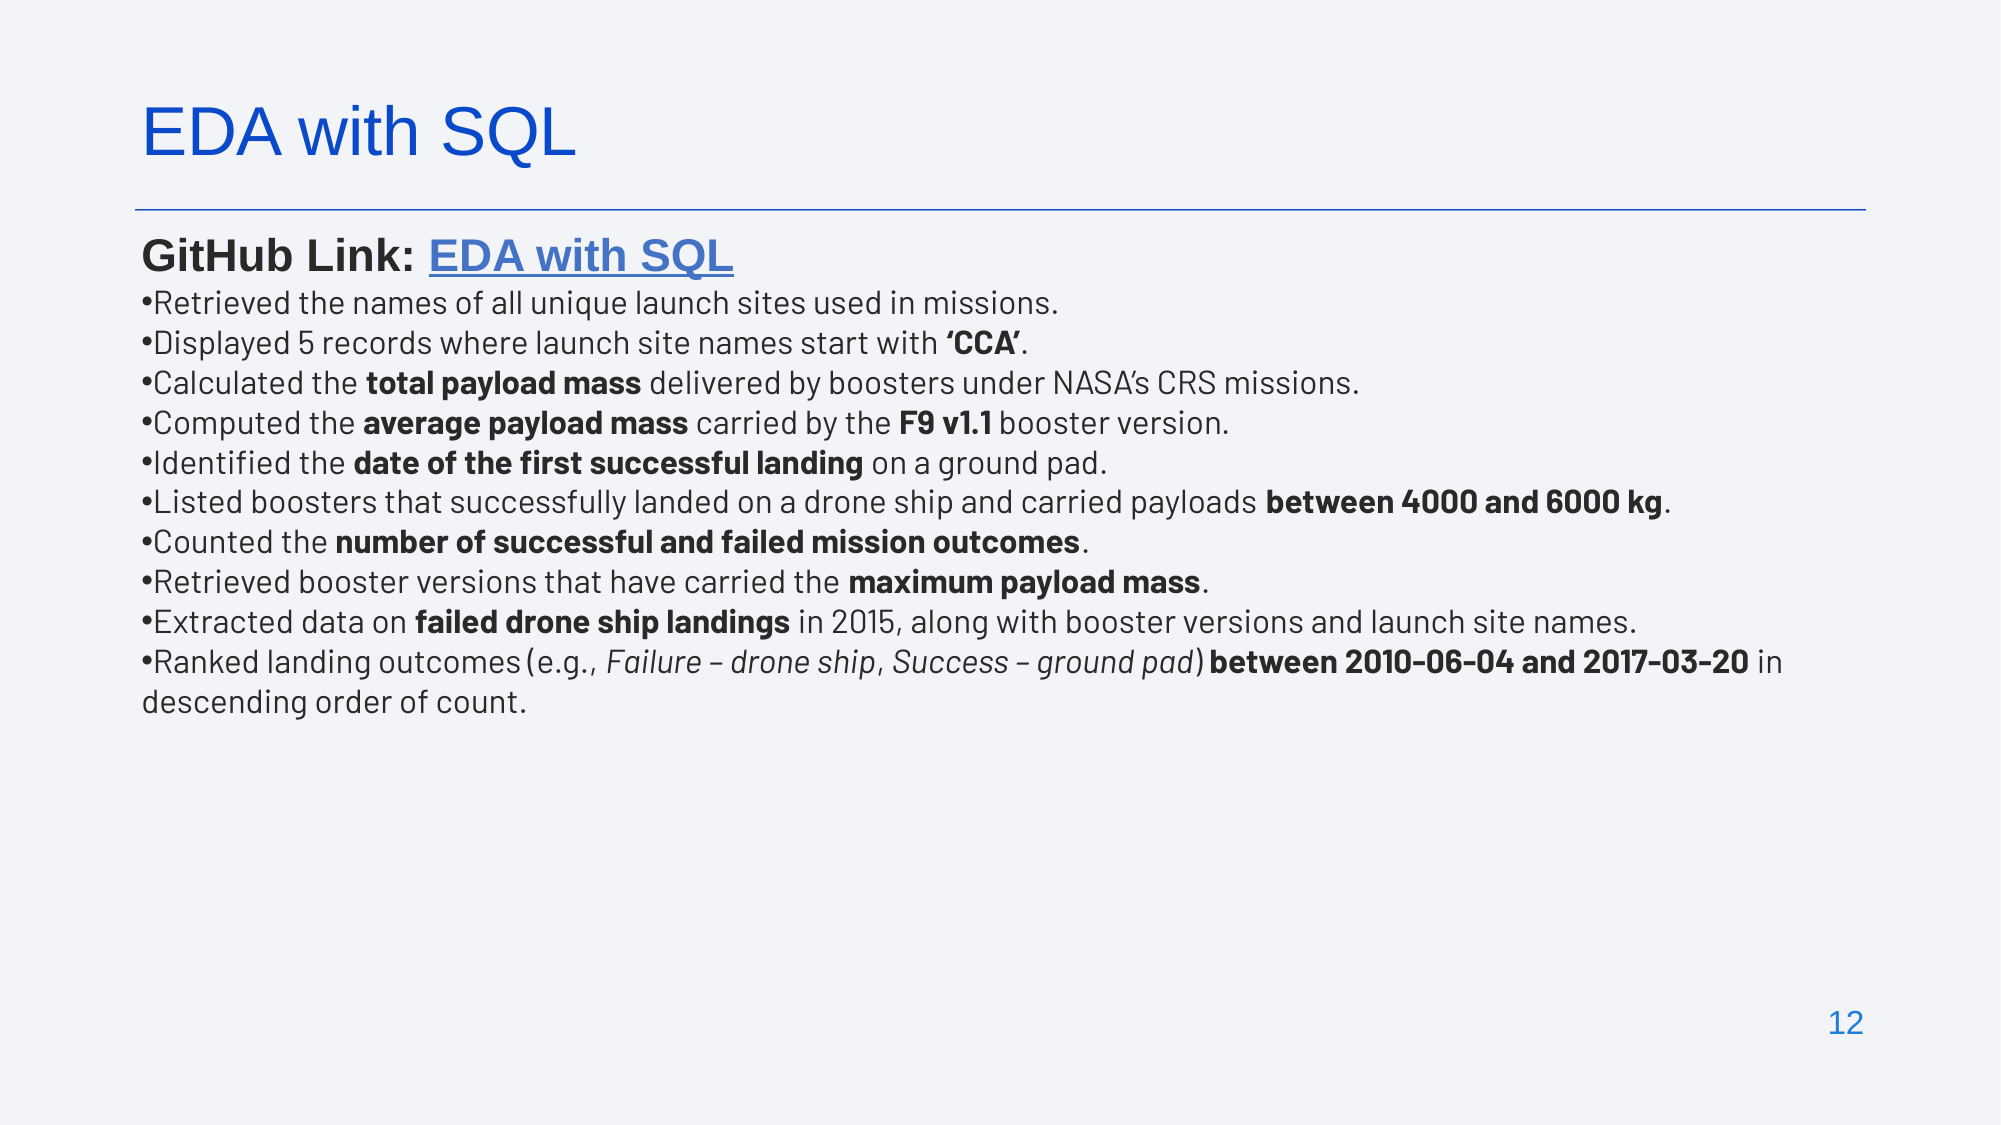

EDA with SQL
GitHub Link: EDA with SQL
Retrieved the names of all unique launch sites used in missions.
Displayed 5 records where launch site names start with ‘CCA’.
Calculated the total payload mass delivered by boosters under NASA’s CRS missions.
Computed the average payload mass carried by the F9 v1.1 booster version.
Identified the date of the first successful landing on a ground pad.
Listed boosters that successfully landed on a drone ship and carried payloads between 4000 and 6000 kg.
Counted the number of successful and failed mission outcomes.
Retrieved booster versions that have carried the maximum payload mass.
Extracted data on failed drone ship landings in 2015, along with booster versions and launch site names.
Ranked landing outcomes (e.g., Failure – drone ship, Success – ground pad) between 2010-06-04 and 2017-03-20 in descending order of count.

12